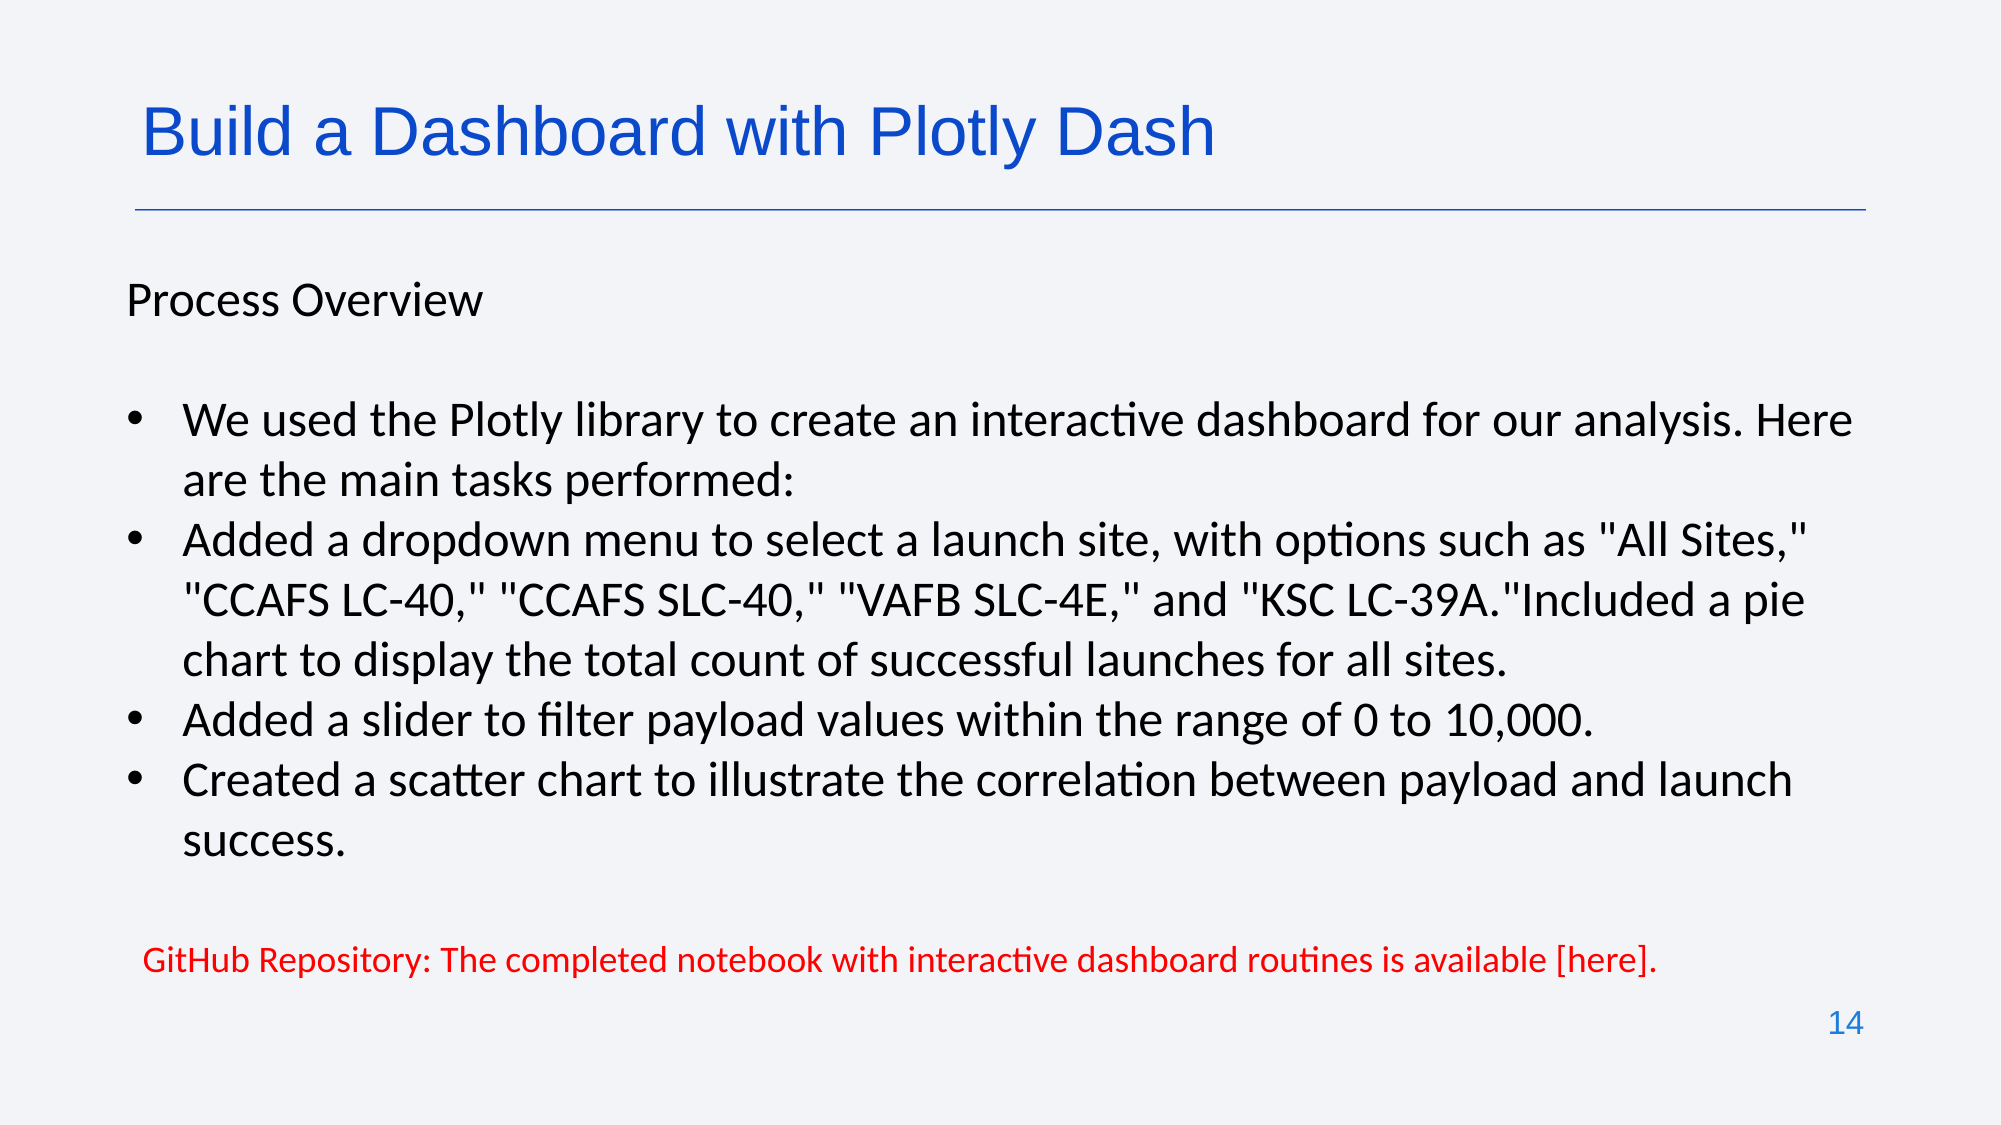

Build a Dashboard with Plotly Dash
Process Overview

We used the Plotly library to create an interactive dashboard for our analysis. Here are the main tasks performed:
Added a dropdown menu to select a launch site, with options such as "All Sites," "CCAFS LC-40," "CCAFS SLC-40," "VAFB SLC-4E," and "KSC LC-39A."Included a pie chart to display the total count of successful launches for all sites.
Added a slider to filter payload values within the range of 0 to 10,000.
Created a scatter chart to illustrate the correlation between payload and launch success.
GitHub Repository: The completed notebook with interactive dashboard routines is available [here].
14